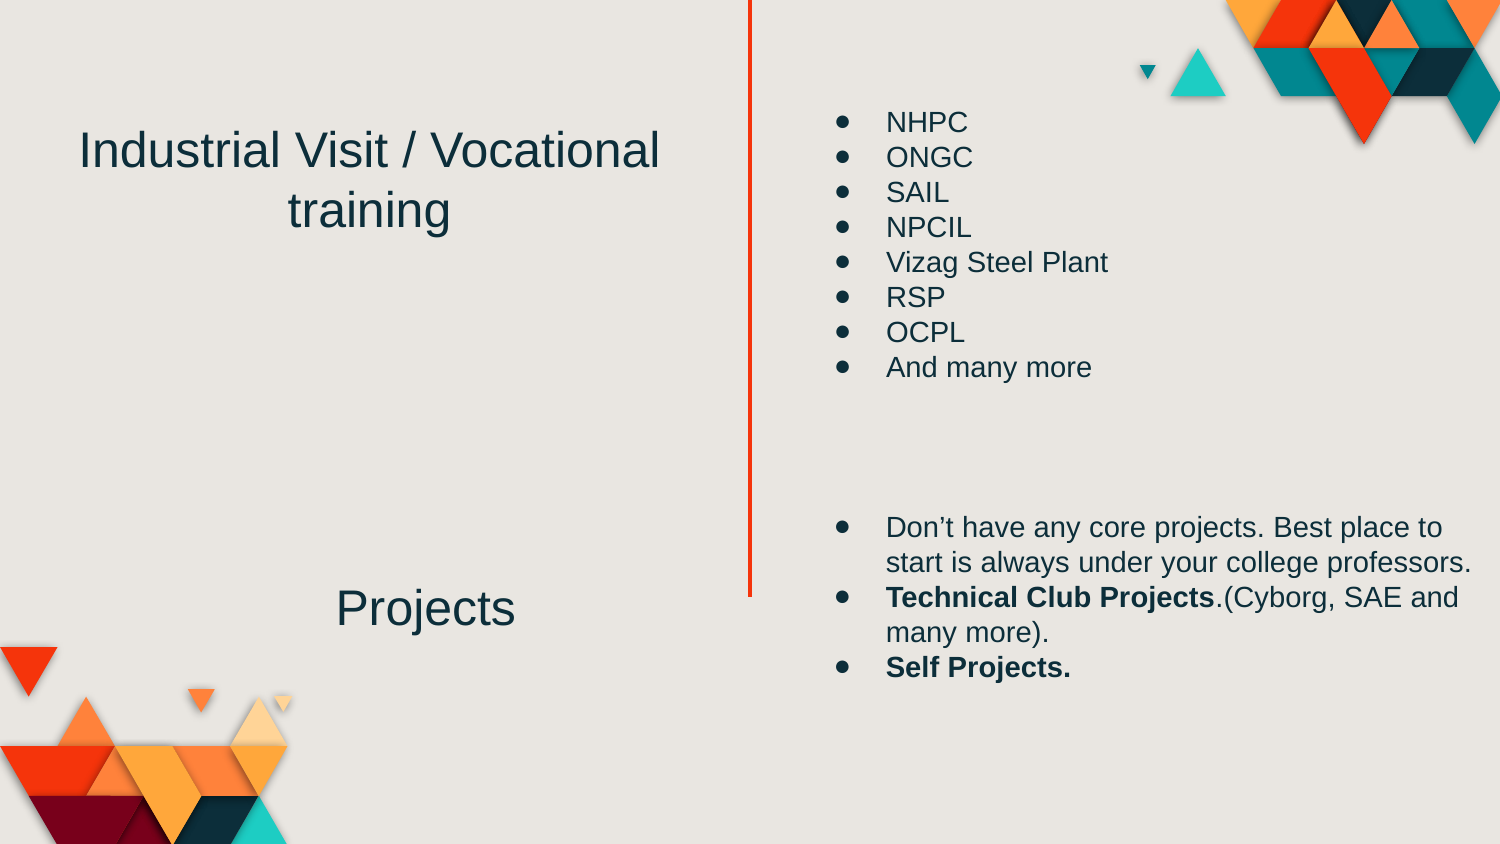

# Industrial Visit / Vocational training
NHPC
ONGC
SAIL
NPCIL
Vizag Steel Plant
RSP
OCPL
And many more
Don’t have any core projects. Best place to start is always under your college professors.
Technical Club Projects.(Cyborg, SAE and many more).
Self Projects.
Projects